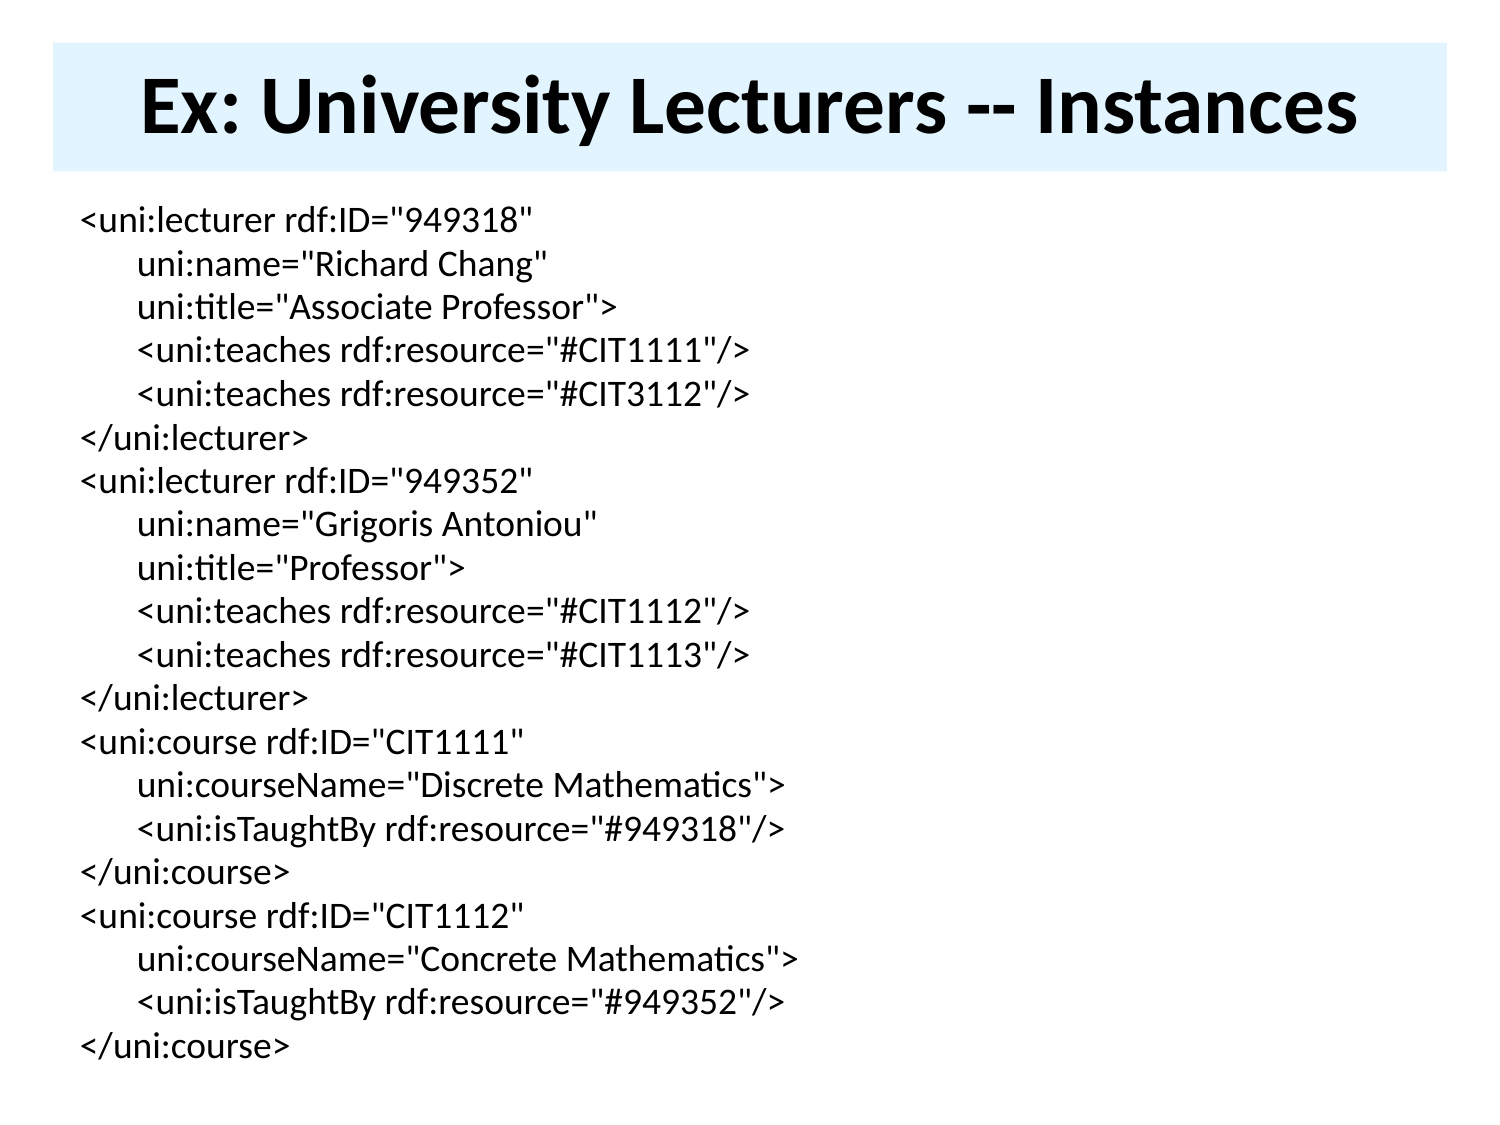

# Ex: University Lecturers -- Instances
<uni:lecturer rdf:ID="949318"
	uni:name="Richard Chang"
	uni:title="Associate Professor">
	<uni:teaches rdf:resource="#CIT1111"/>
	<uni:teaches rdf:resource="#CIT3112"/>
</uni:lecturer>
<uni:lecturer rdf:ID="949352"
	uni:name="Grigoris Antoniou"
	uni:title="Professor">
	<uni:teaches rdf:resource="#CIT1112"/>
	<uni:teaches rdf:resource="#CIT1113"/>
</uni:lecturer>
<uni:course rdf:ID="CIT1111"
	uni:courseName="Discrete Mathematics">
	<uni:isTaughtBy rdf:resource="#949318"/>
</uni:course>
<uni:course rdf:ID="CIT1112"
	uni:courseName="Concrete Mathematics">
	<uni:isTaughtBy rdf:resource="#949352"/>
</uni:course>